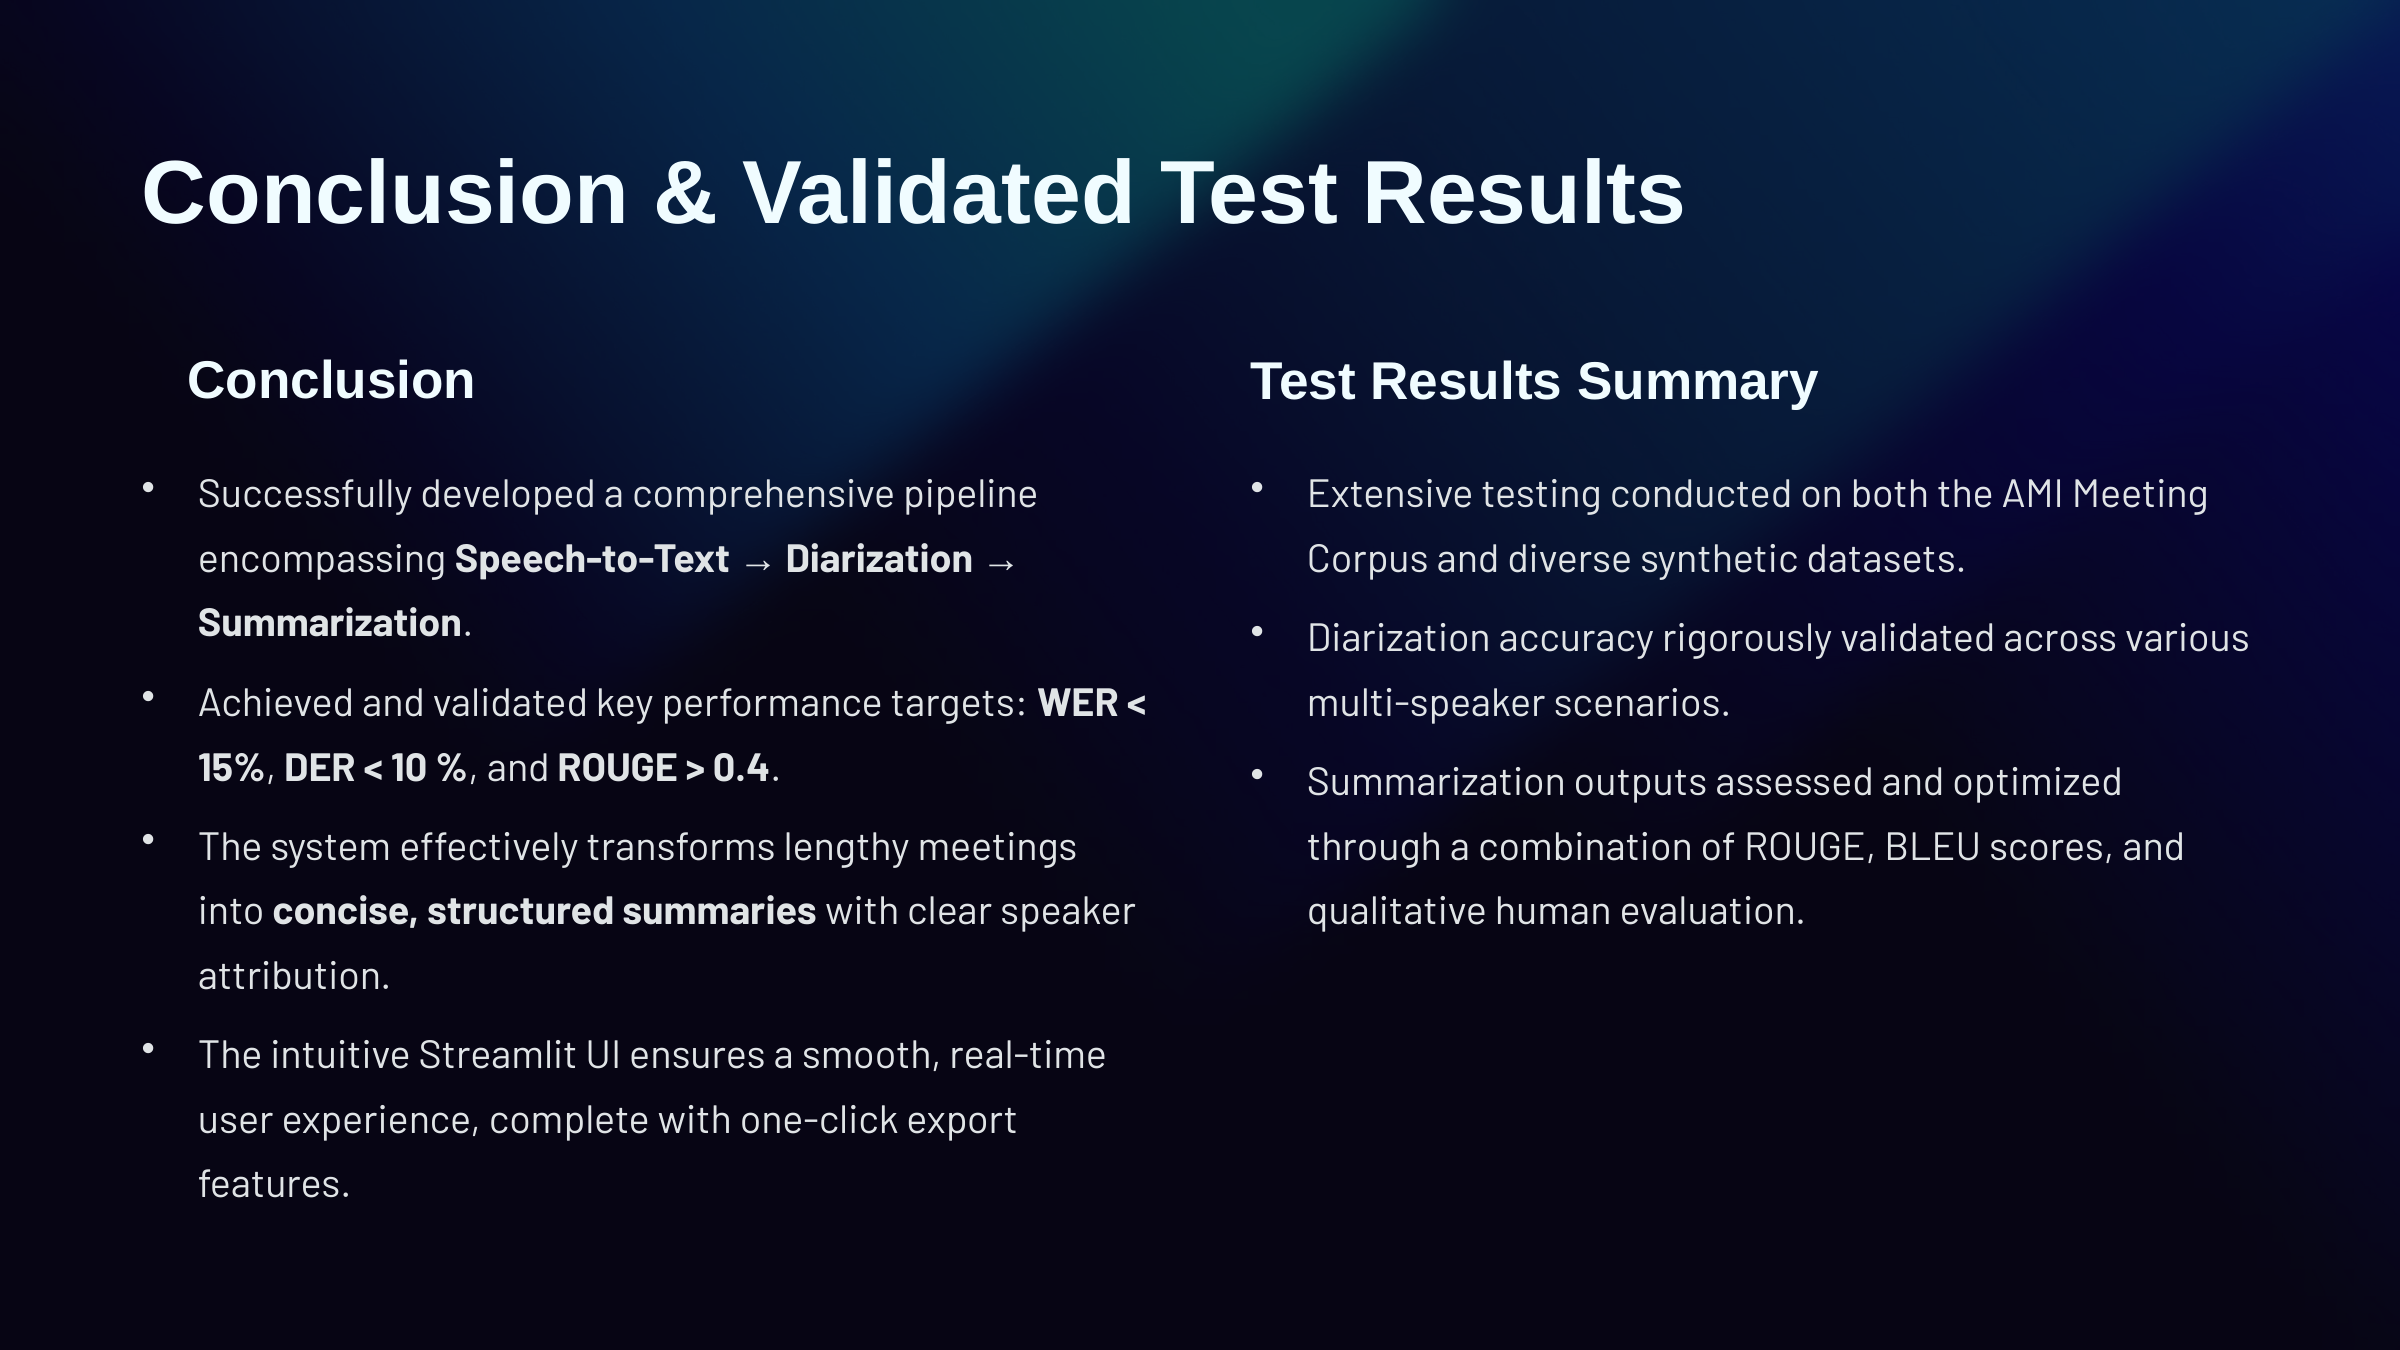

Conclusion & Validated Test Results
Conclusion
Test Results Summary
Successfully developed a comprehensive pipeline encompassing Speech-to-Text → Diarization → Summarization.
Extensive testing conducted on both the AMI Meeting Corpus and diverse synthetic datasets.
Diarization accuracy rigorously validated across various multi-speaker scenarios.
Achieved and validated key performance targets: WER < 15%, DER < 10 %, and ROUGE > 0.4.
Summarization outputs assessed and optimized through a combination of ROUGE, BLEU scores, and qualitative human evaluation.
The system effectively transforms lengthy meetings into concise, structured summaries with clear speaker attribution.
The intuitive Streamlit UI ensures a smooth, real-time user experience, complete with one-click export features.